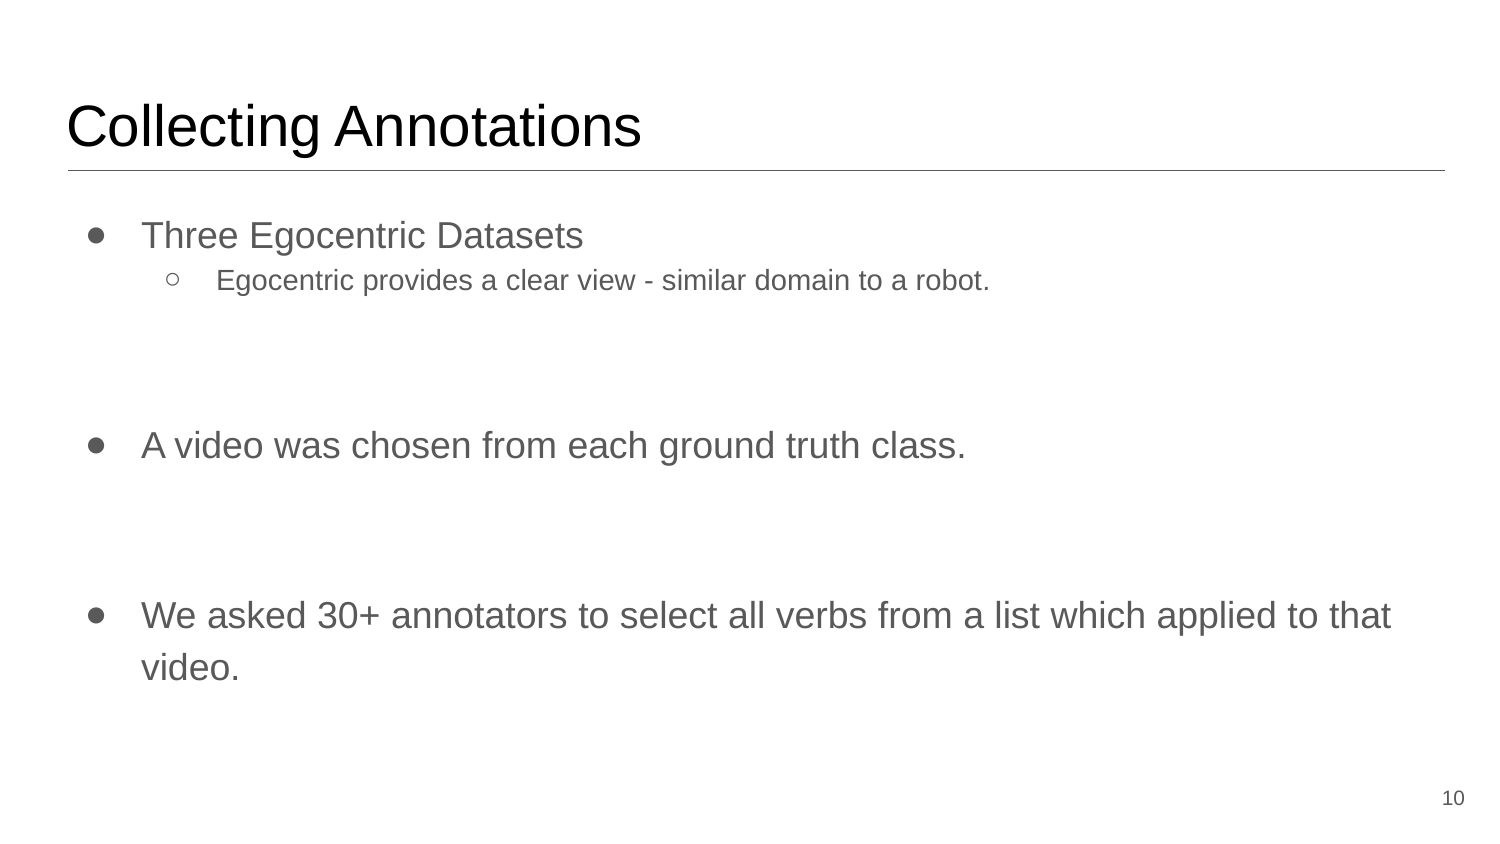

# Collecting Annotations
Three Egocentric Datasets
Egocentric provides a clear view - similar domain to a robot.

A video was chosen from each ground truth class.

We asked 30+ annotators to select all verbs from a list which applied to that video.
10